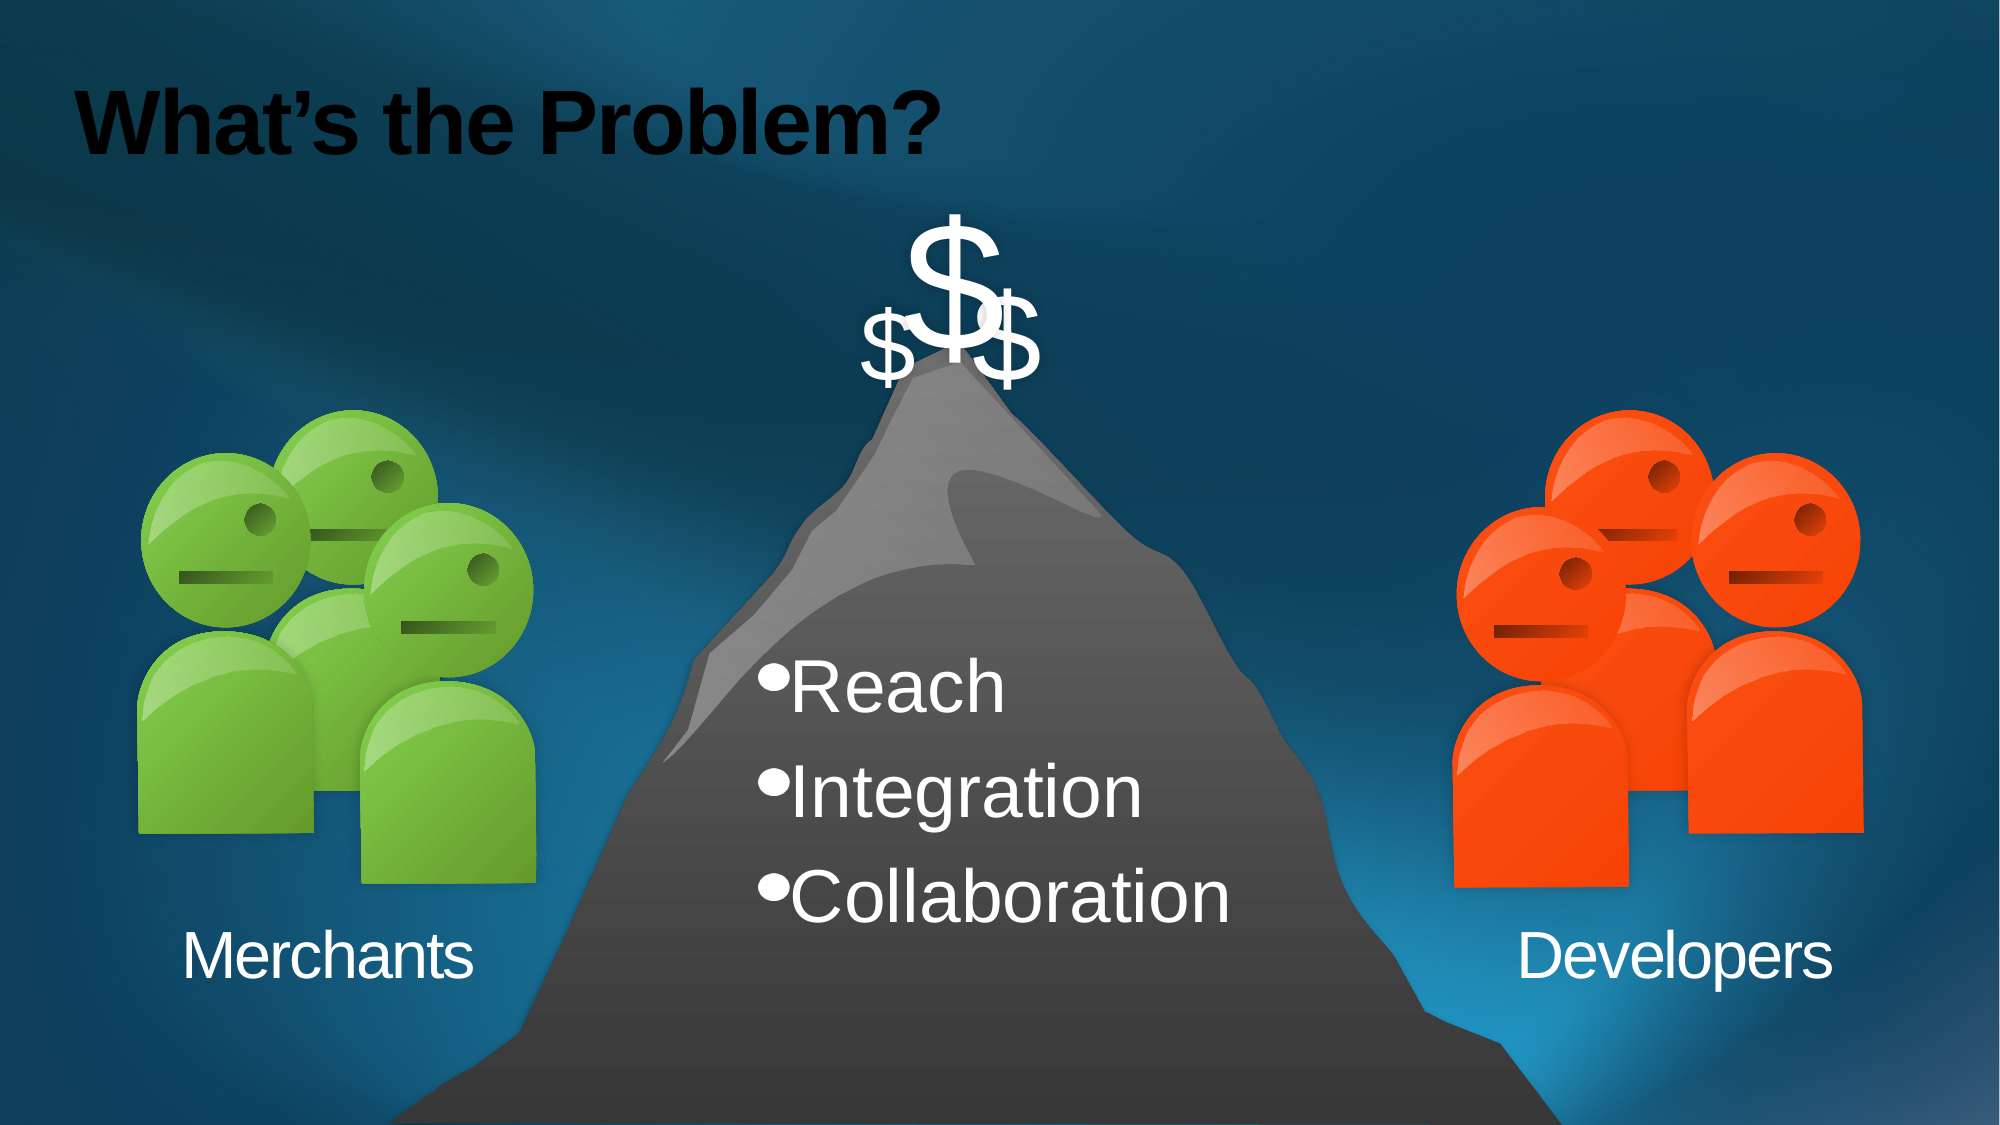

# What’s the Problem?
$
$
$

Reach
Integration
Collaboration
Merchants
Developers